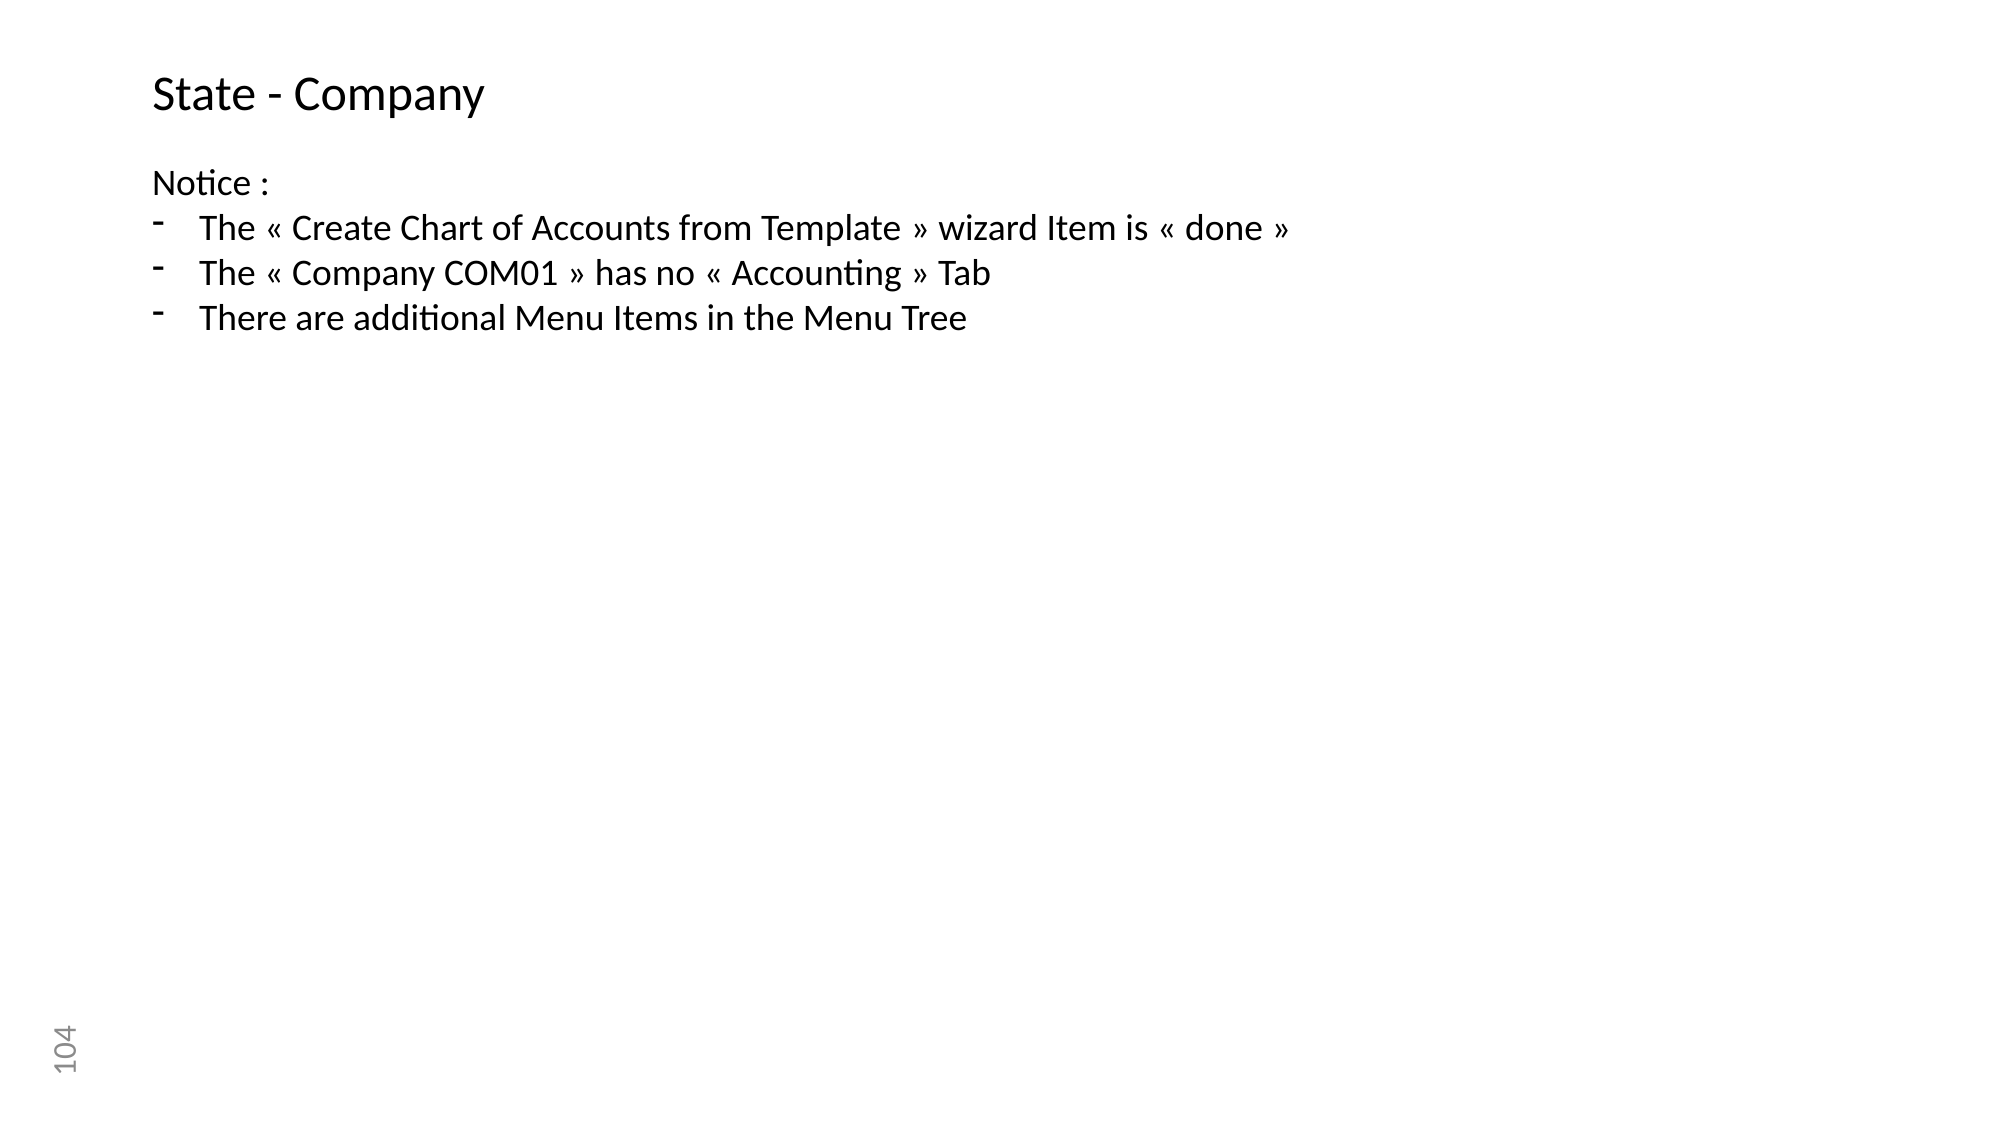

# State - Company
Notice :
The « Create Chart of Accounts from Template » wizard Item is « done »
The « Company COM01 » has no « Accounting » Tab
There are additional Menu Items in the Menu Tree
104